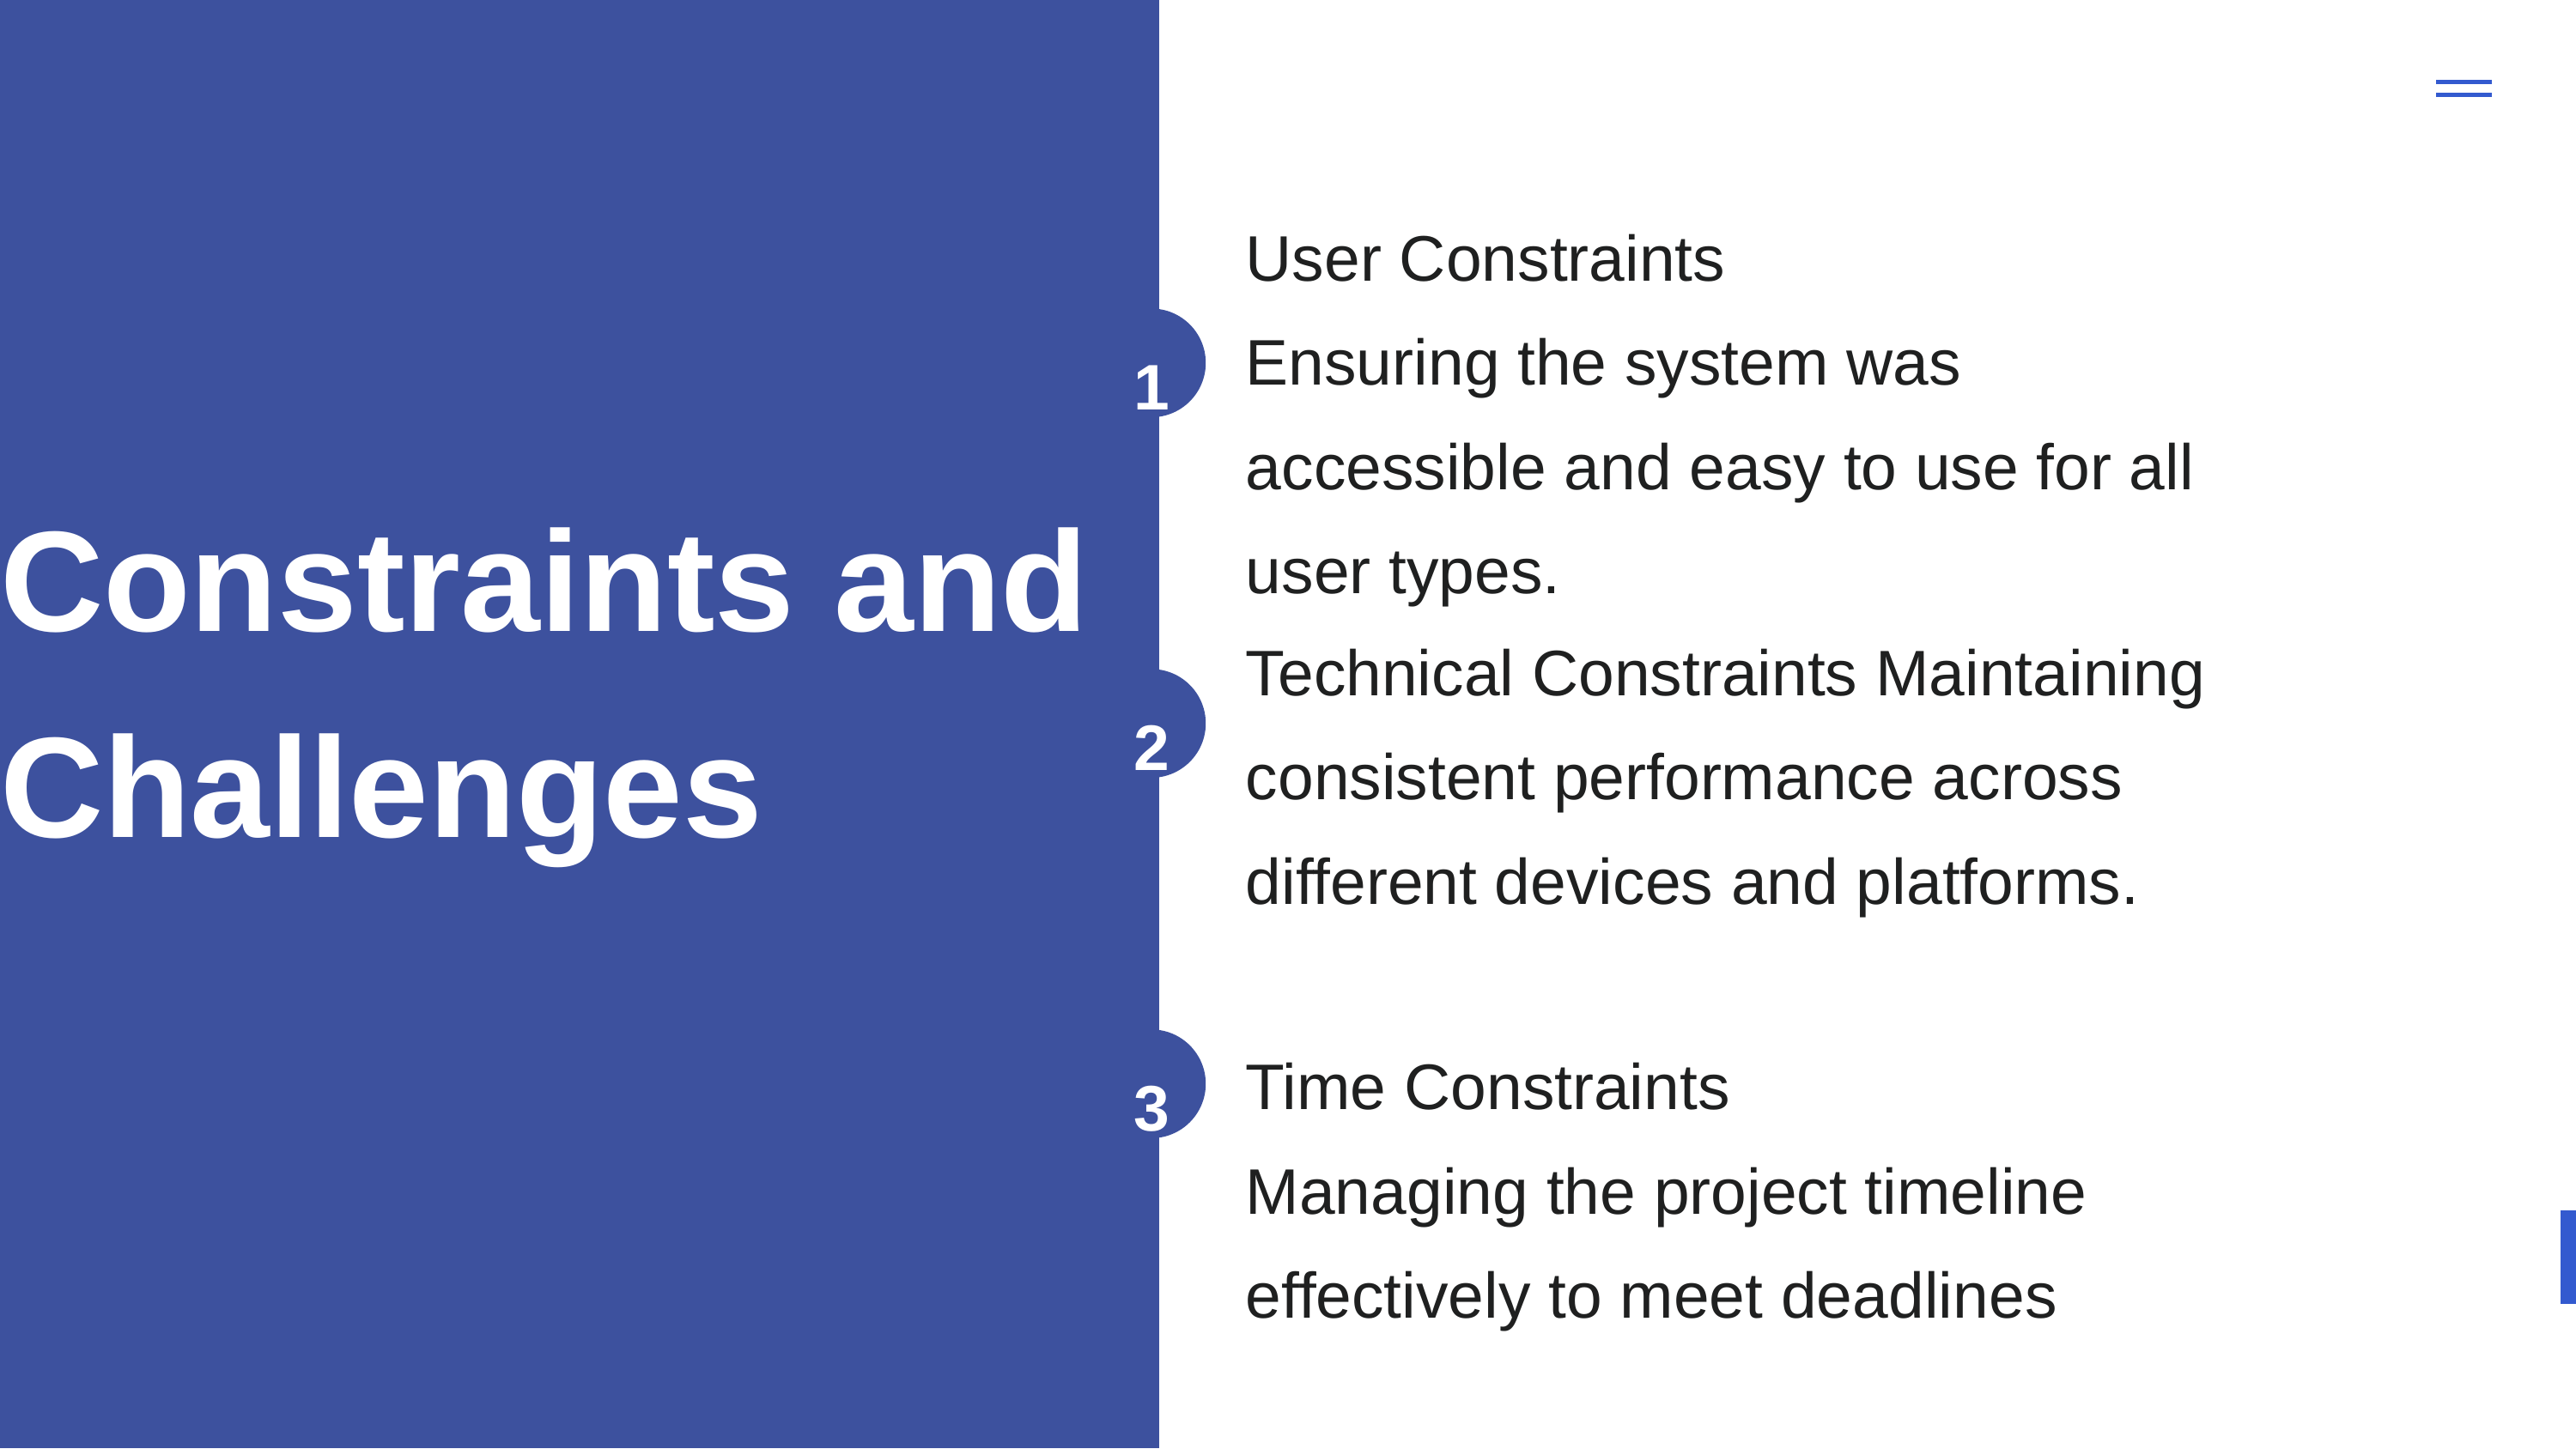

User Constraints
Ensuring the system was accessible and easy to use for all user types.
1

Constraints and Challenges
Technical Constraints Maintaining consistent performance across different devices and platforms.
2

Time Constraints
Managing the project timeline effectively to meet deadlines
3